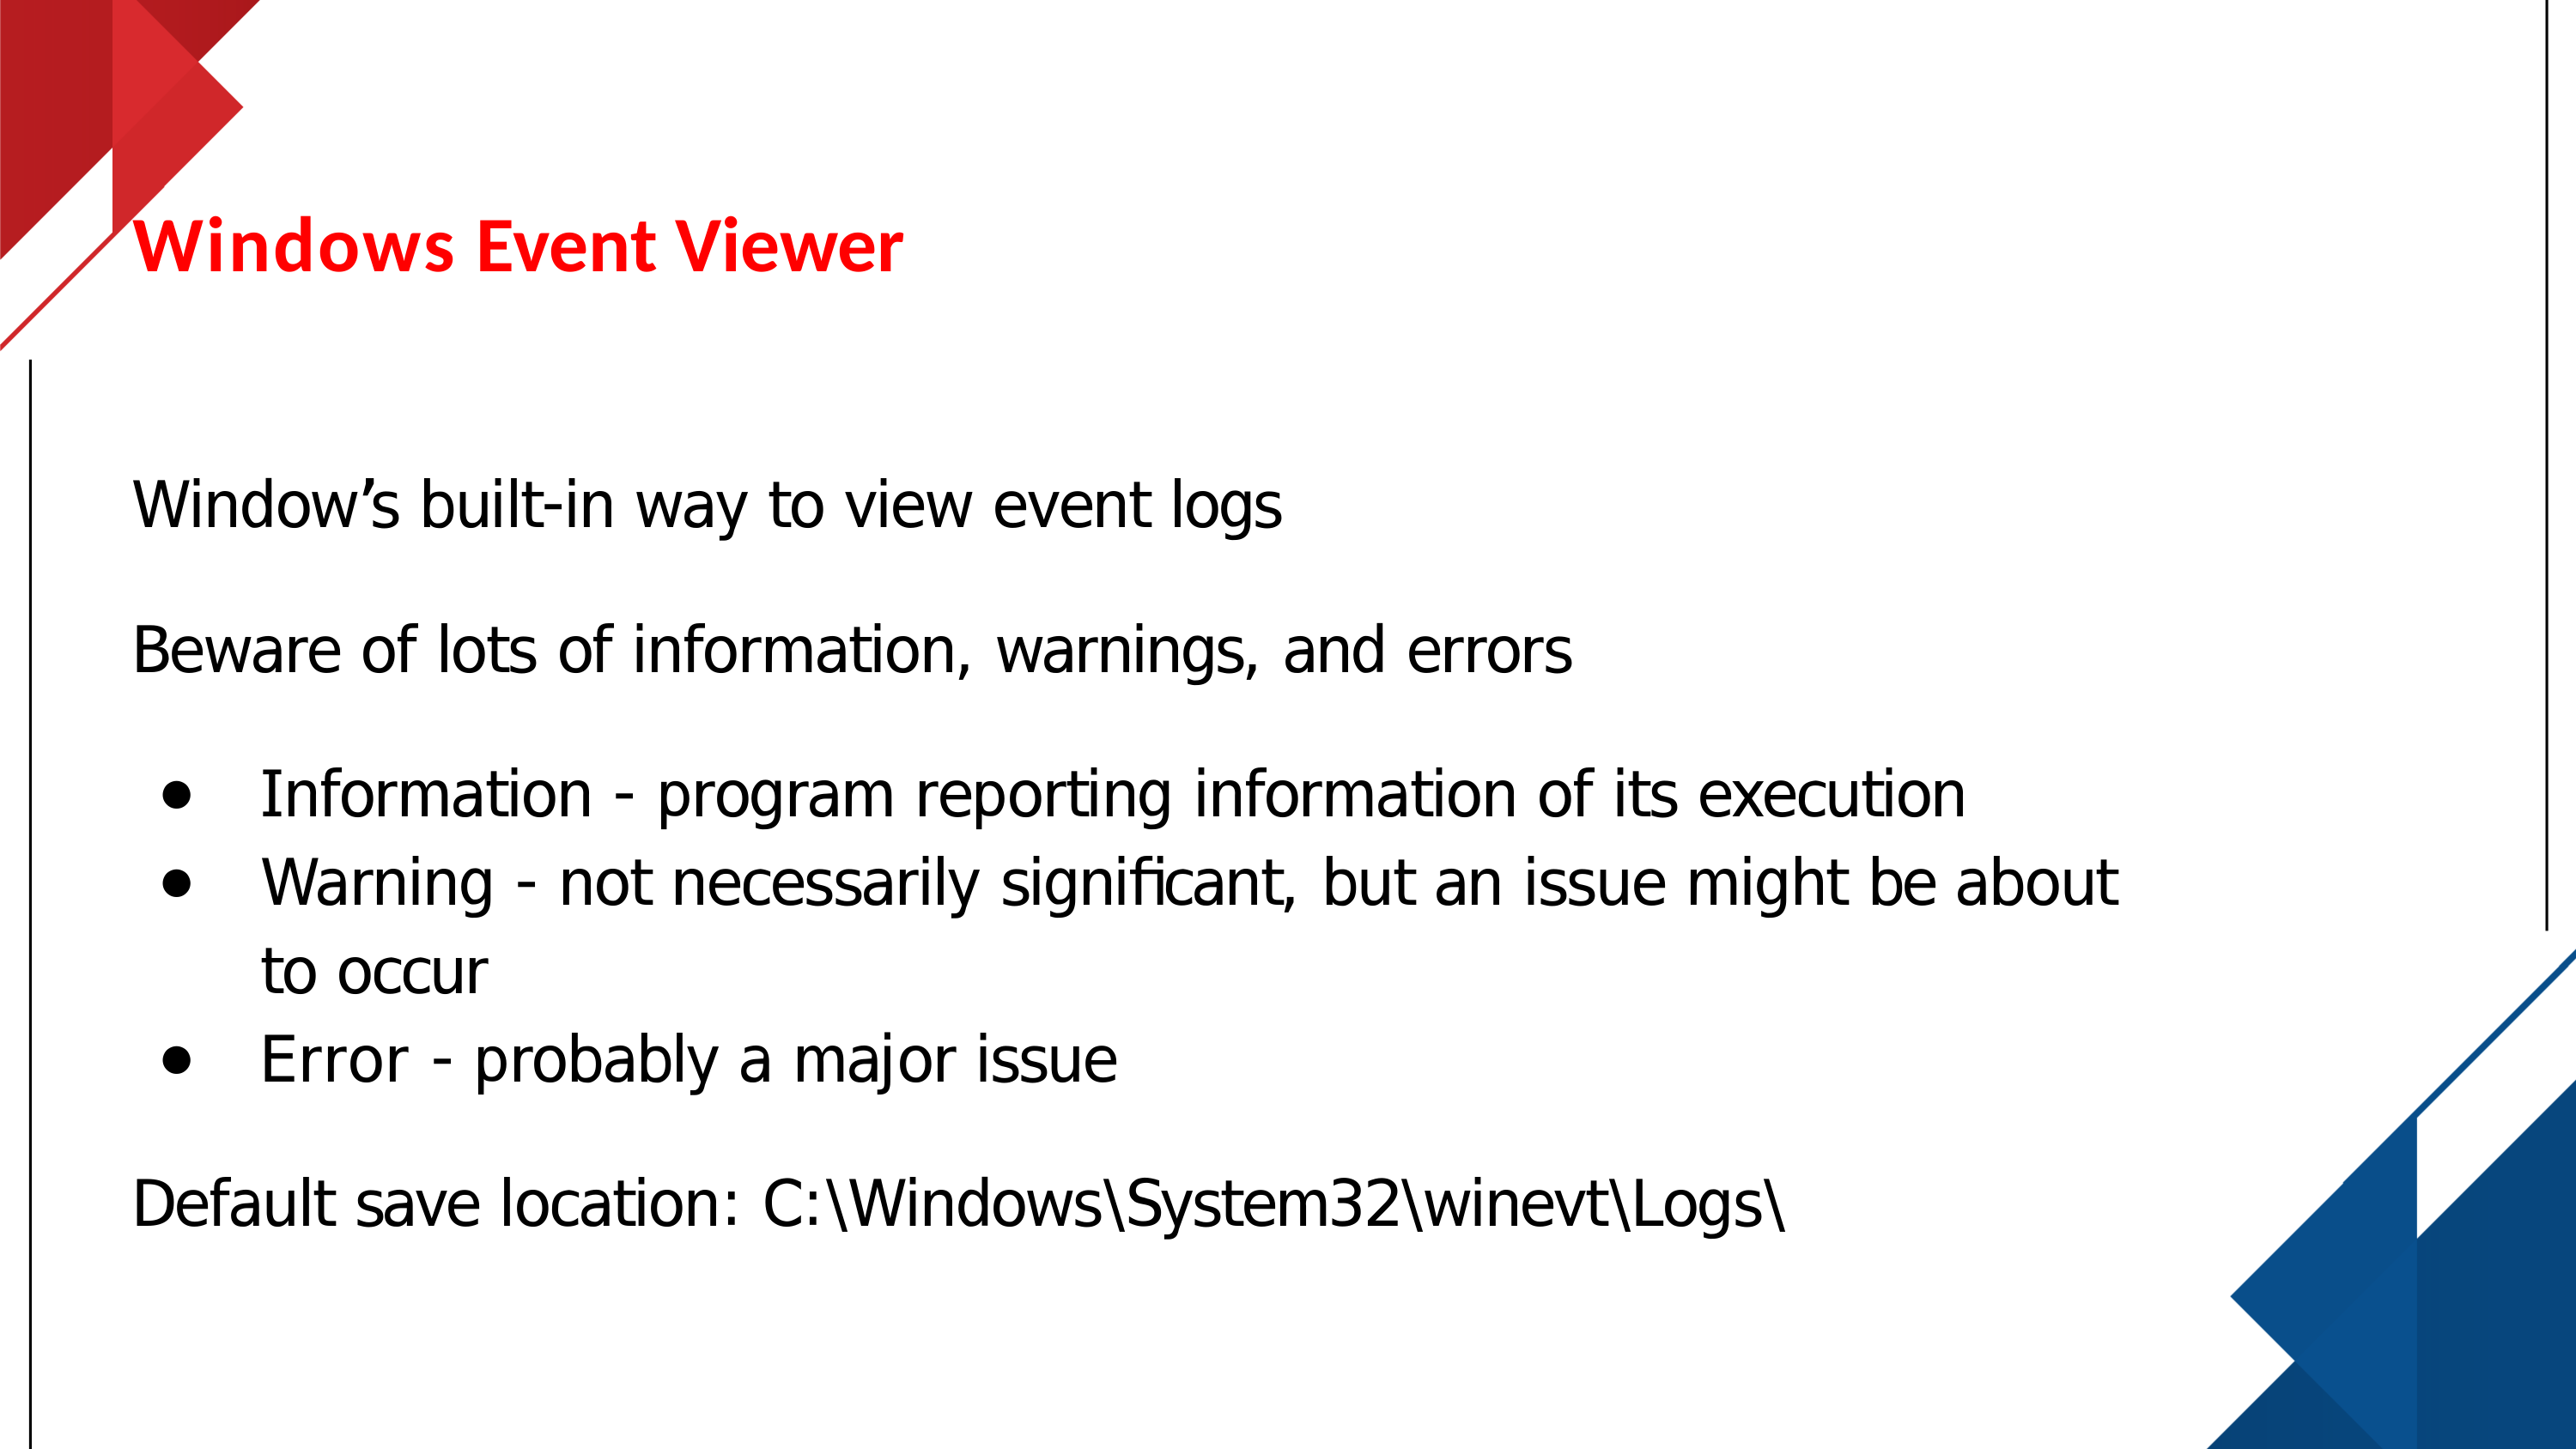

# Windows Event Viewer
Window’s built-in way to view event logs
Beware of lots of information, warnings, and errors
Information - program reporting information of its execution
Warning - not necessarily significant, but an issue might be about to occur
Error - probably a major issue
Default save location: C:\Windows\System32\winevt\Logs\